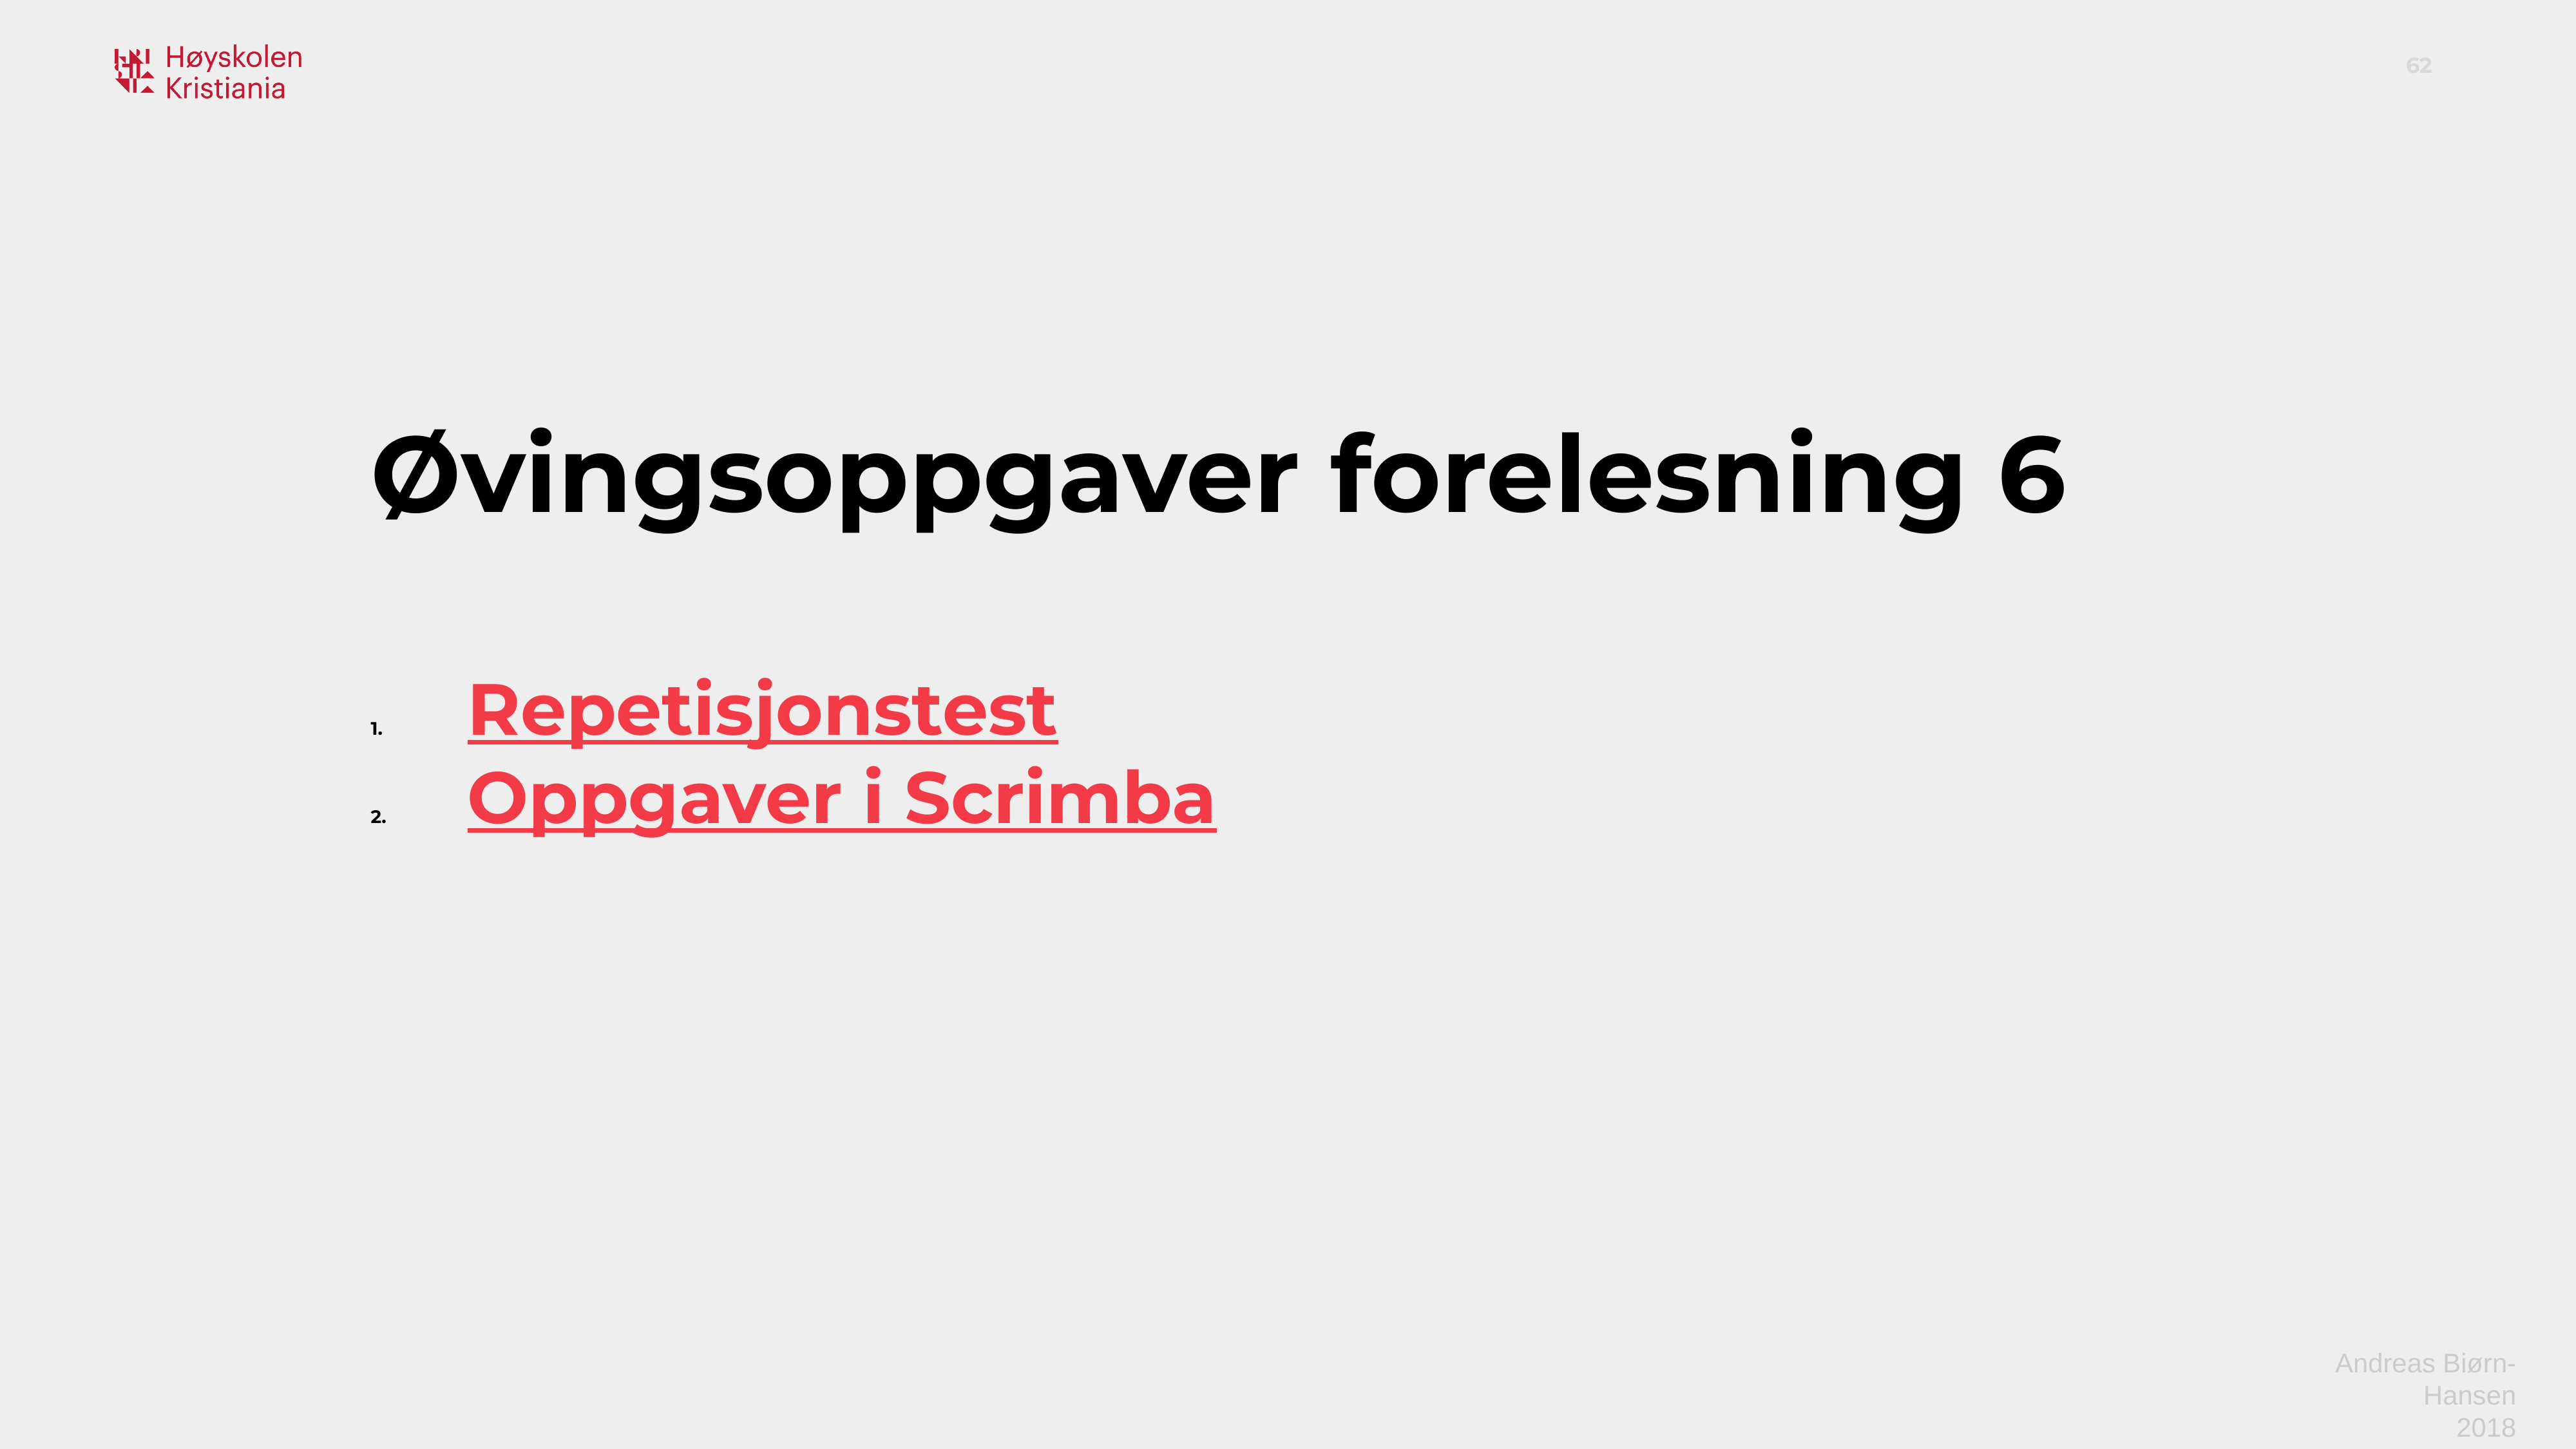

Øvingsoppgaver forelesning 6

Repetisjonstest
Oppgaver i Scrimba